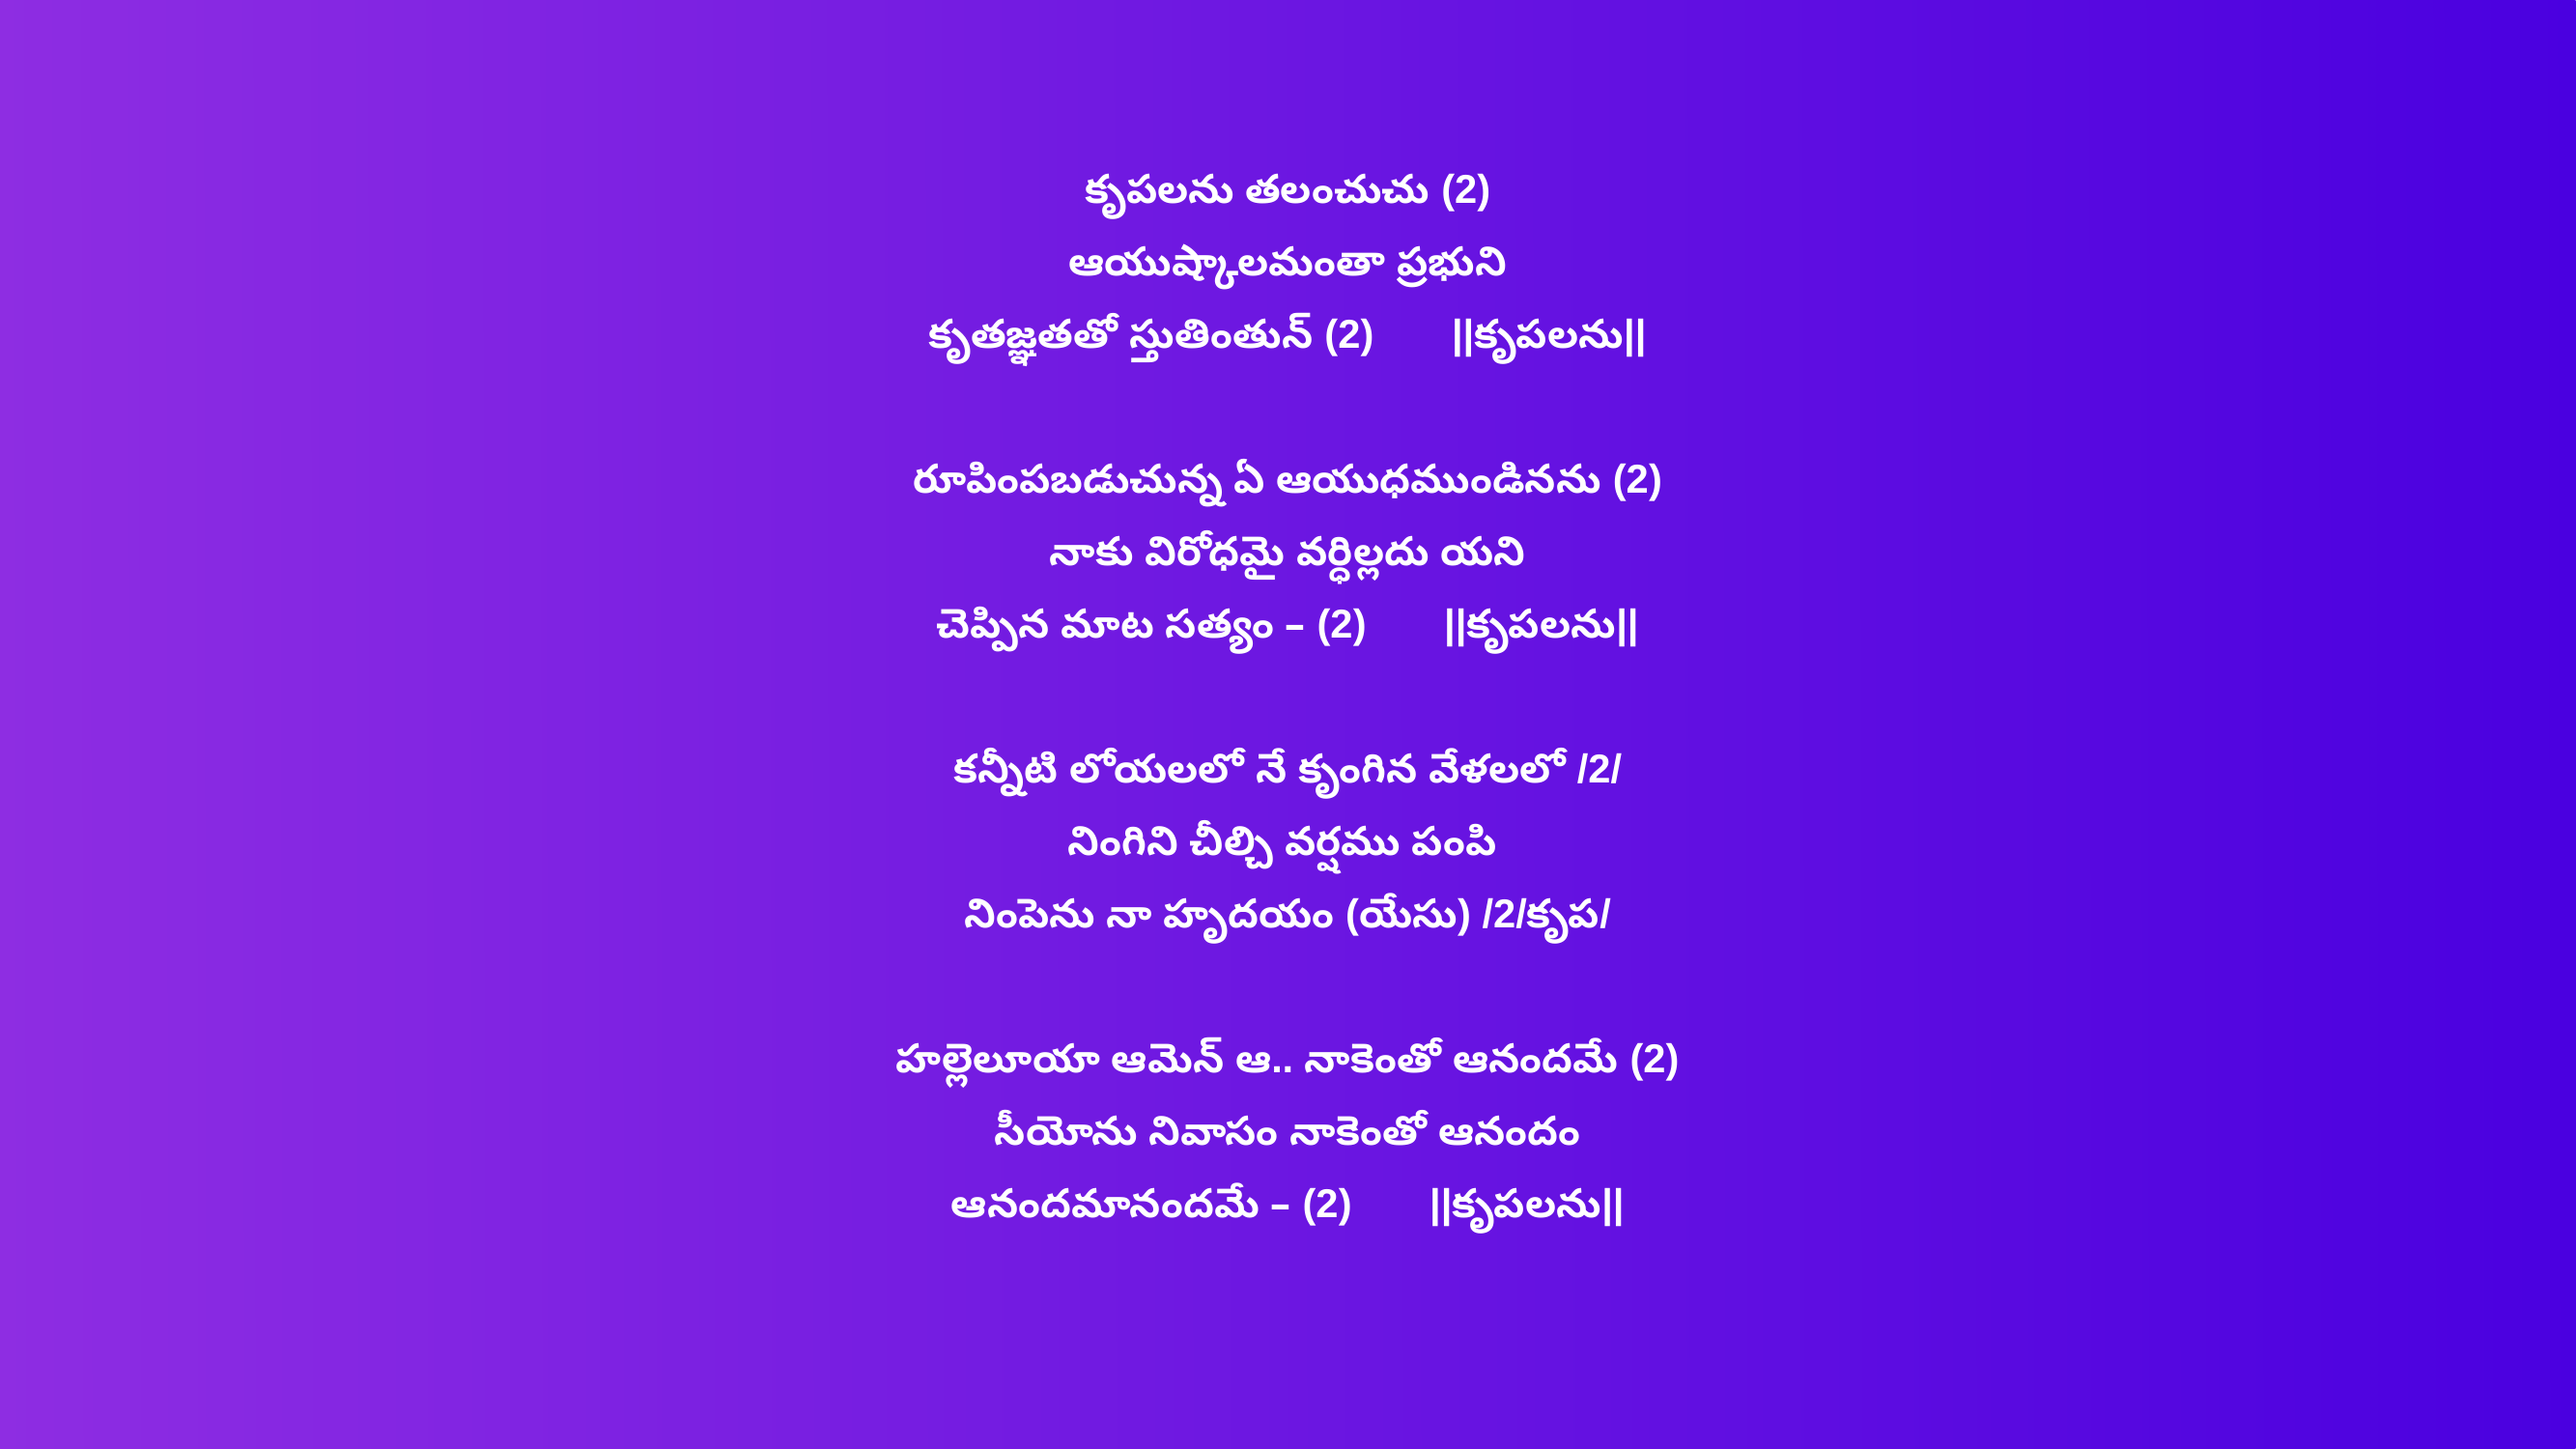

కృపలను తలంచుచు (2)
ఆయుష్కాలమంతా ప్రభుని
కృతజ్ఞతతో స్తుతింతున్ (2)       ||కృపలను||

రూపింపబడుచున్న ఏ ఆయుధముండినను (2)
నాకు విరోధమై వర్ధిల్లదు యని
చెప్పిన మాట సత్యం – (2)       ||కృపలను||

కన్నీటి లోయలలో నే కృంగిన వేళలలో /2/
నింగిని చీల్చి వర్షము పంపి 
నింపెను నా హృదయం (యేసు) /2/కృప/

హల్లెలూయా ఆమెన్ ఆ.. నాకెంతో ఆనందమే (2)
సీయోను నివాసం నాకెంతో ఆనందం
ఆనందమానందమే – (2)       ||కృపలను||